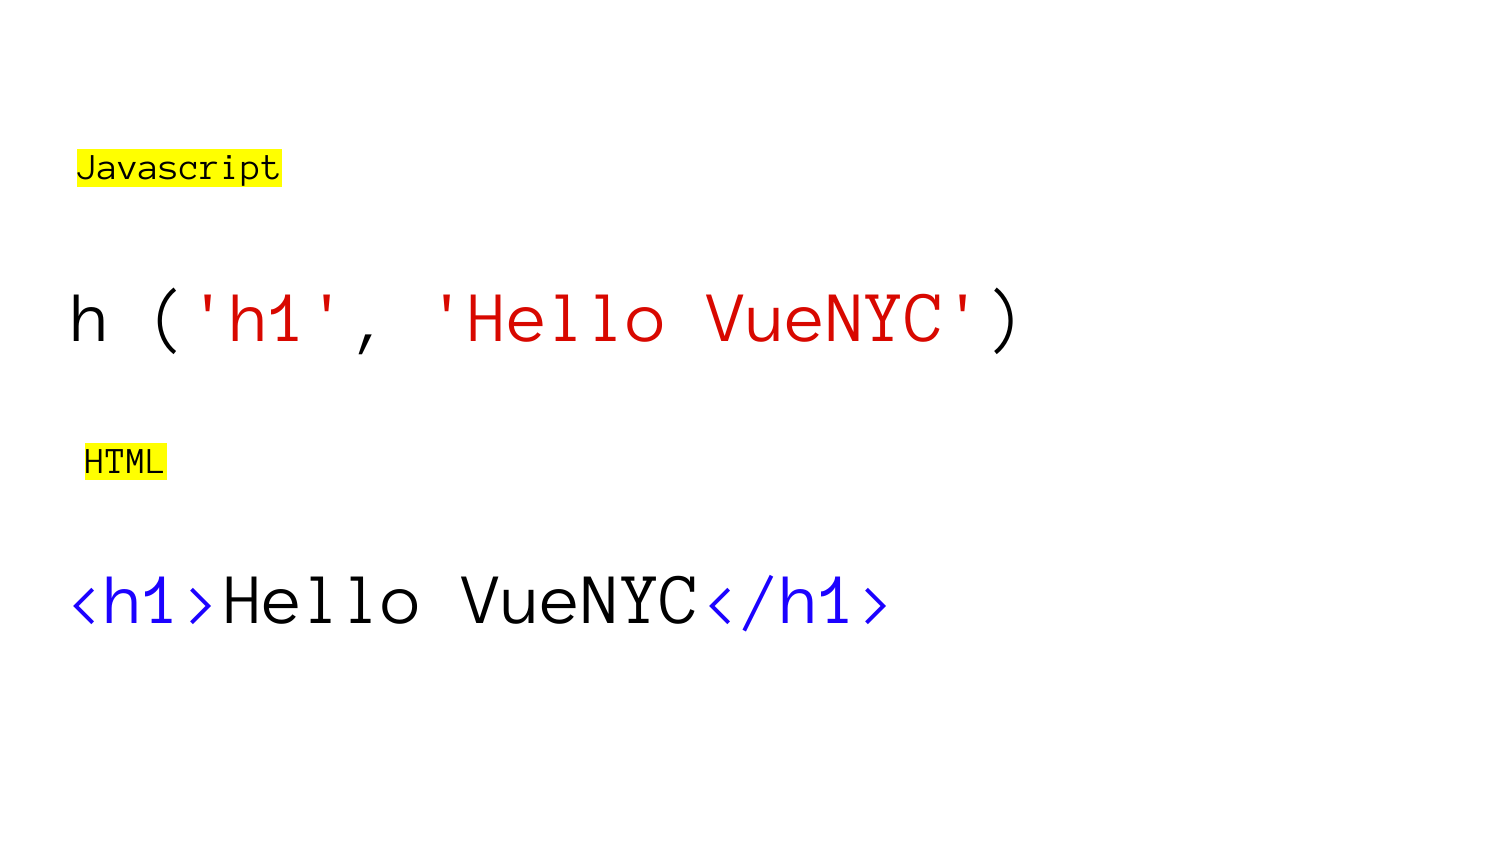

# h ('h1', 'Hello VueNYC')

Javascript
HTML
<h1>Hello VueNYC</h1>